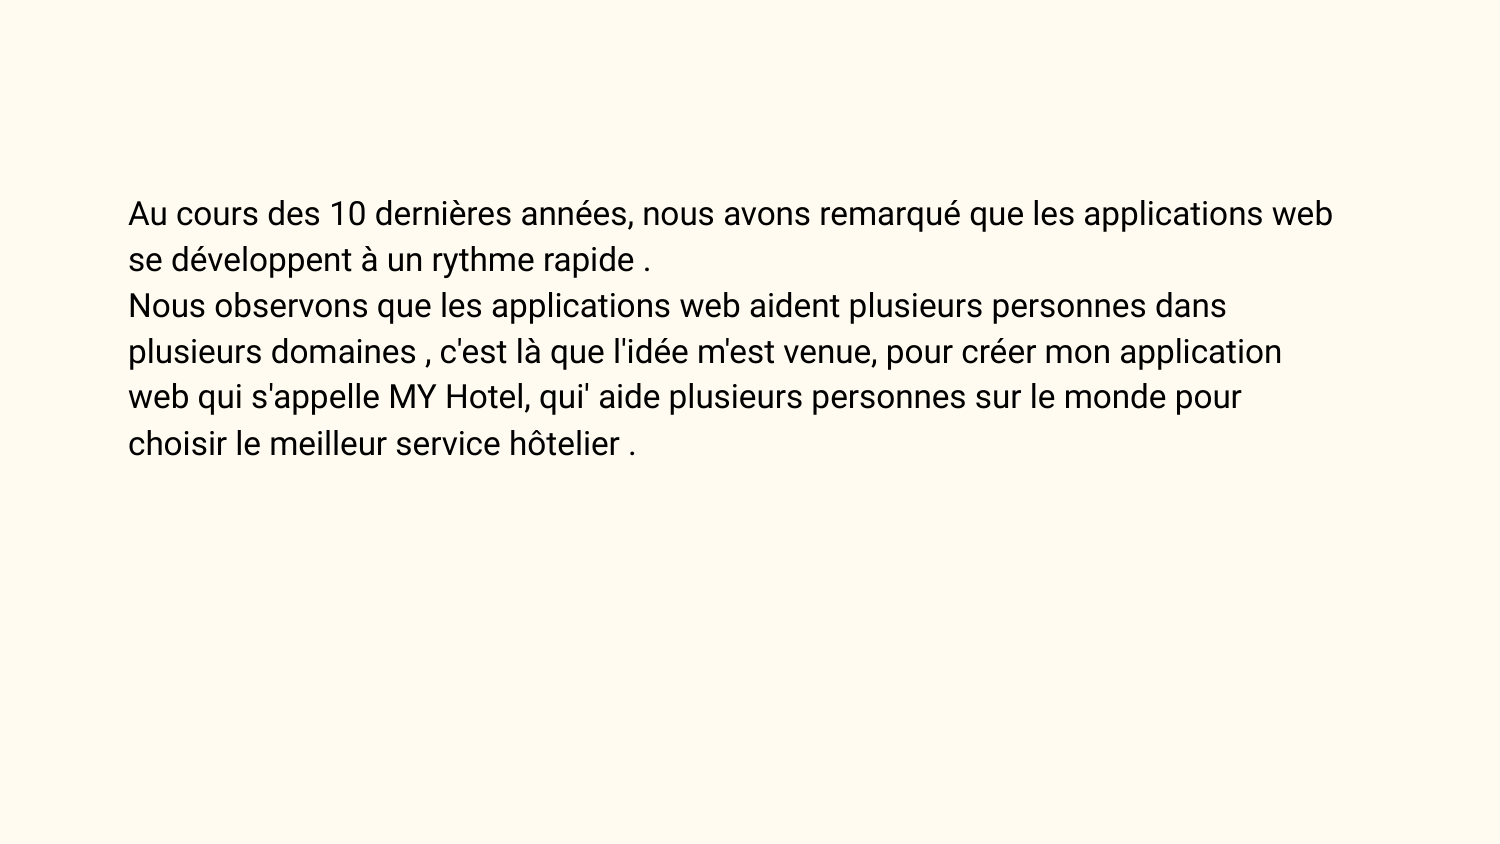

# Au cours des 10 dernières années, nous avons remarqué que les applications web se développent à un rythme rapide .
Nous observons que les applications web aident plusieurs personnes dans plusieurs domaines , c'est là que l'idée m'est venue, pour créer mon application web qui s'appelle MY Hotel, qui' aide plusieurs personnes sur le monde pour choisir le meilleur service hôtelier .